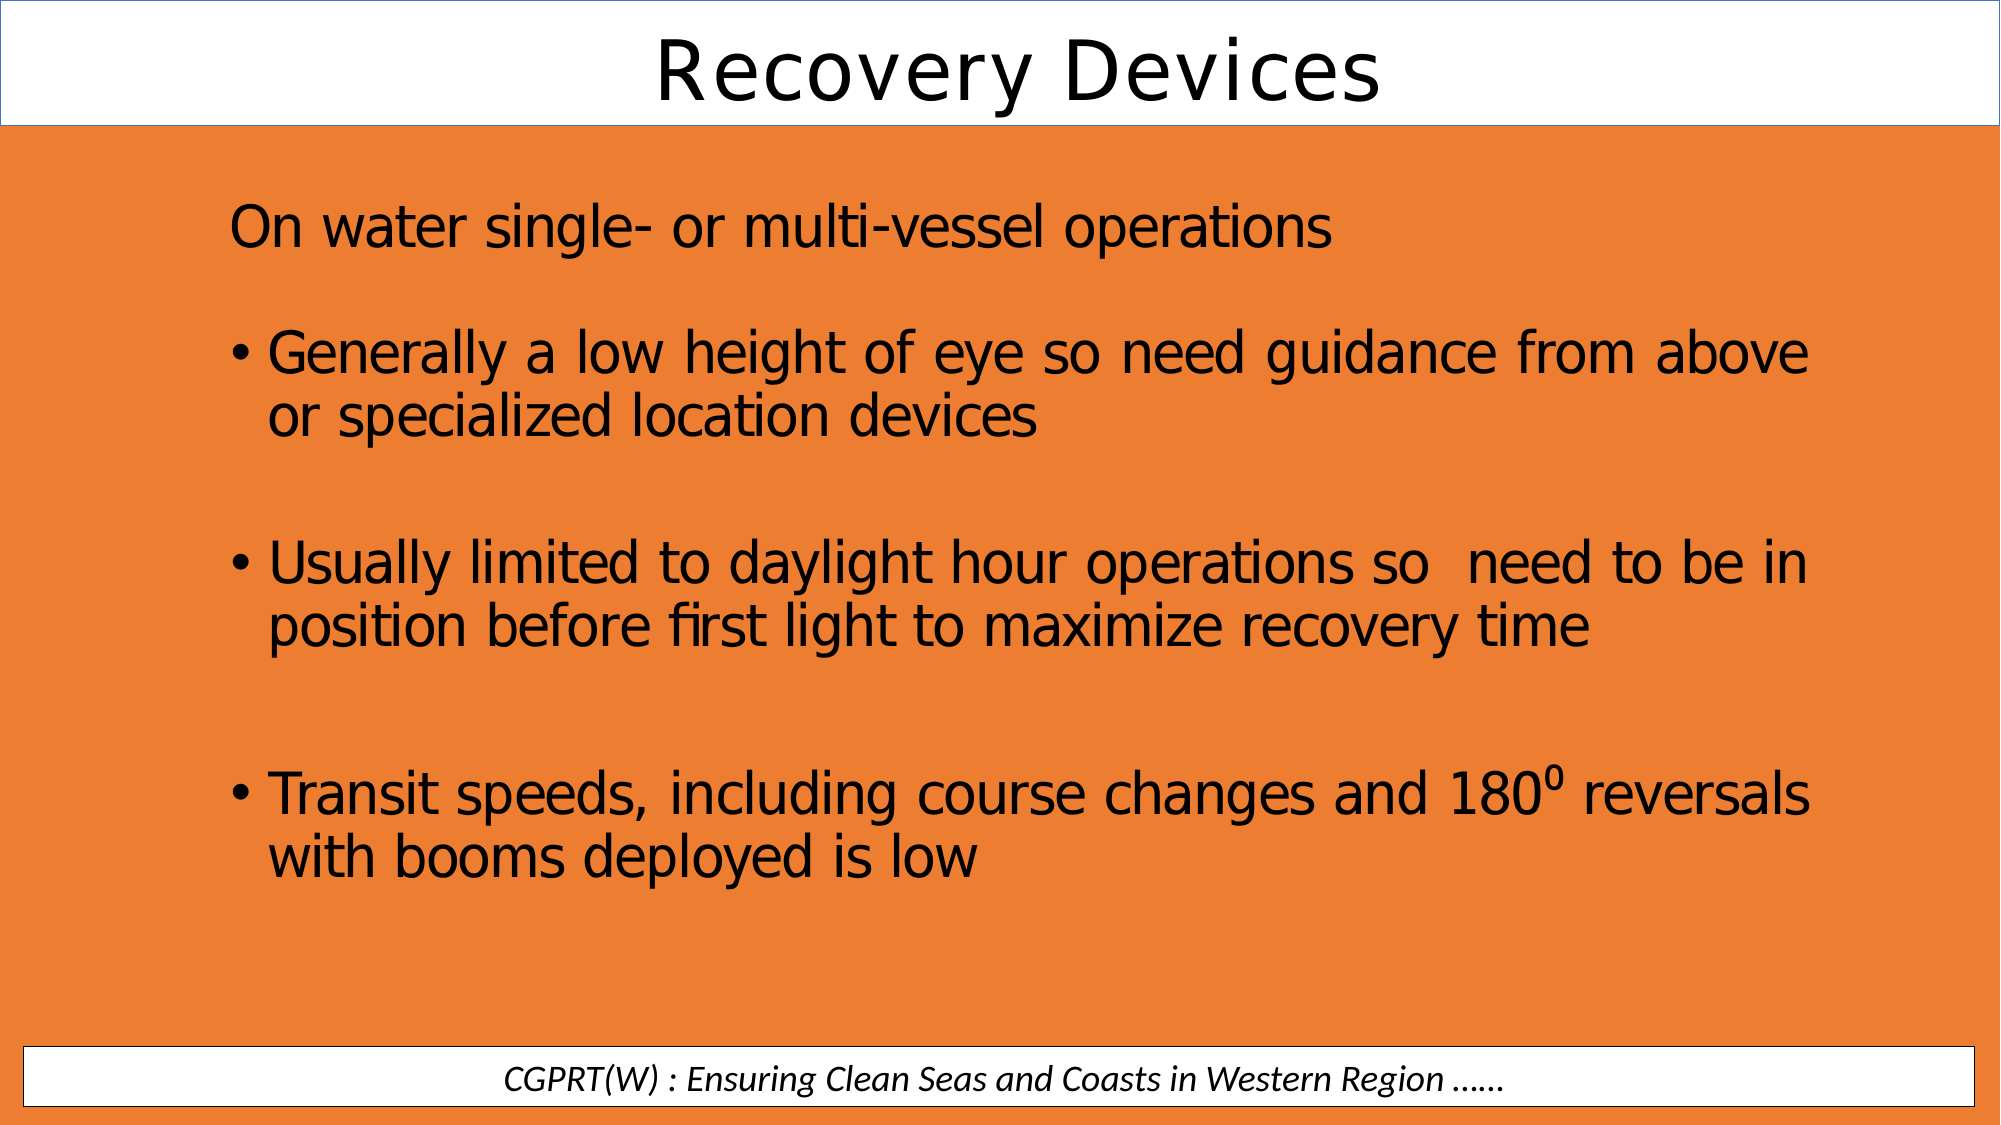

Recovery Devices
On water single- or multi-vessel operations

Generally a low height of eye so need guidance from above or specialized location devices

Usually limited to daylight hour operations so  need to be in position before first light to maximize recovery time

Transit speeds, including course changes and 180⁰ reversals with booms deployed is low
 CGPRT(W) : Ensuring Clean Seas and Coasts in Western Region ……